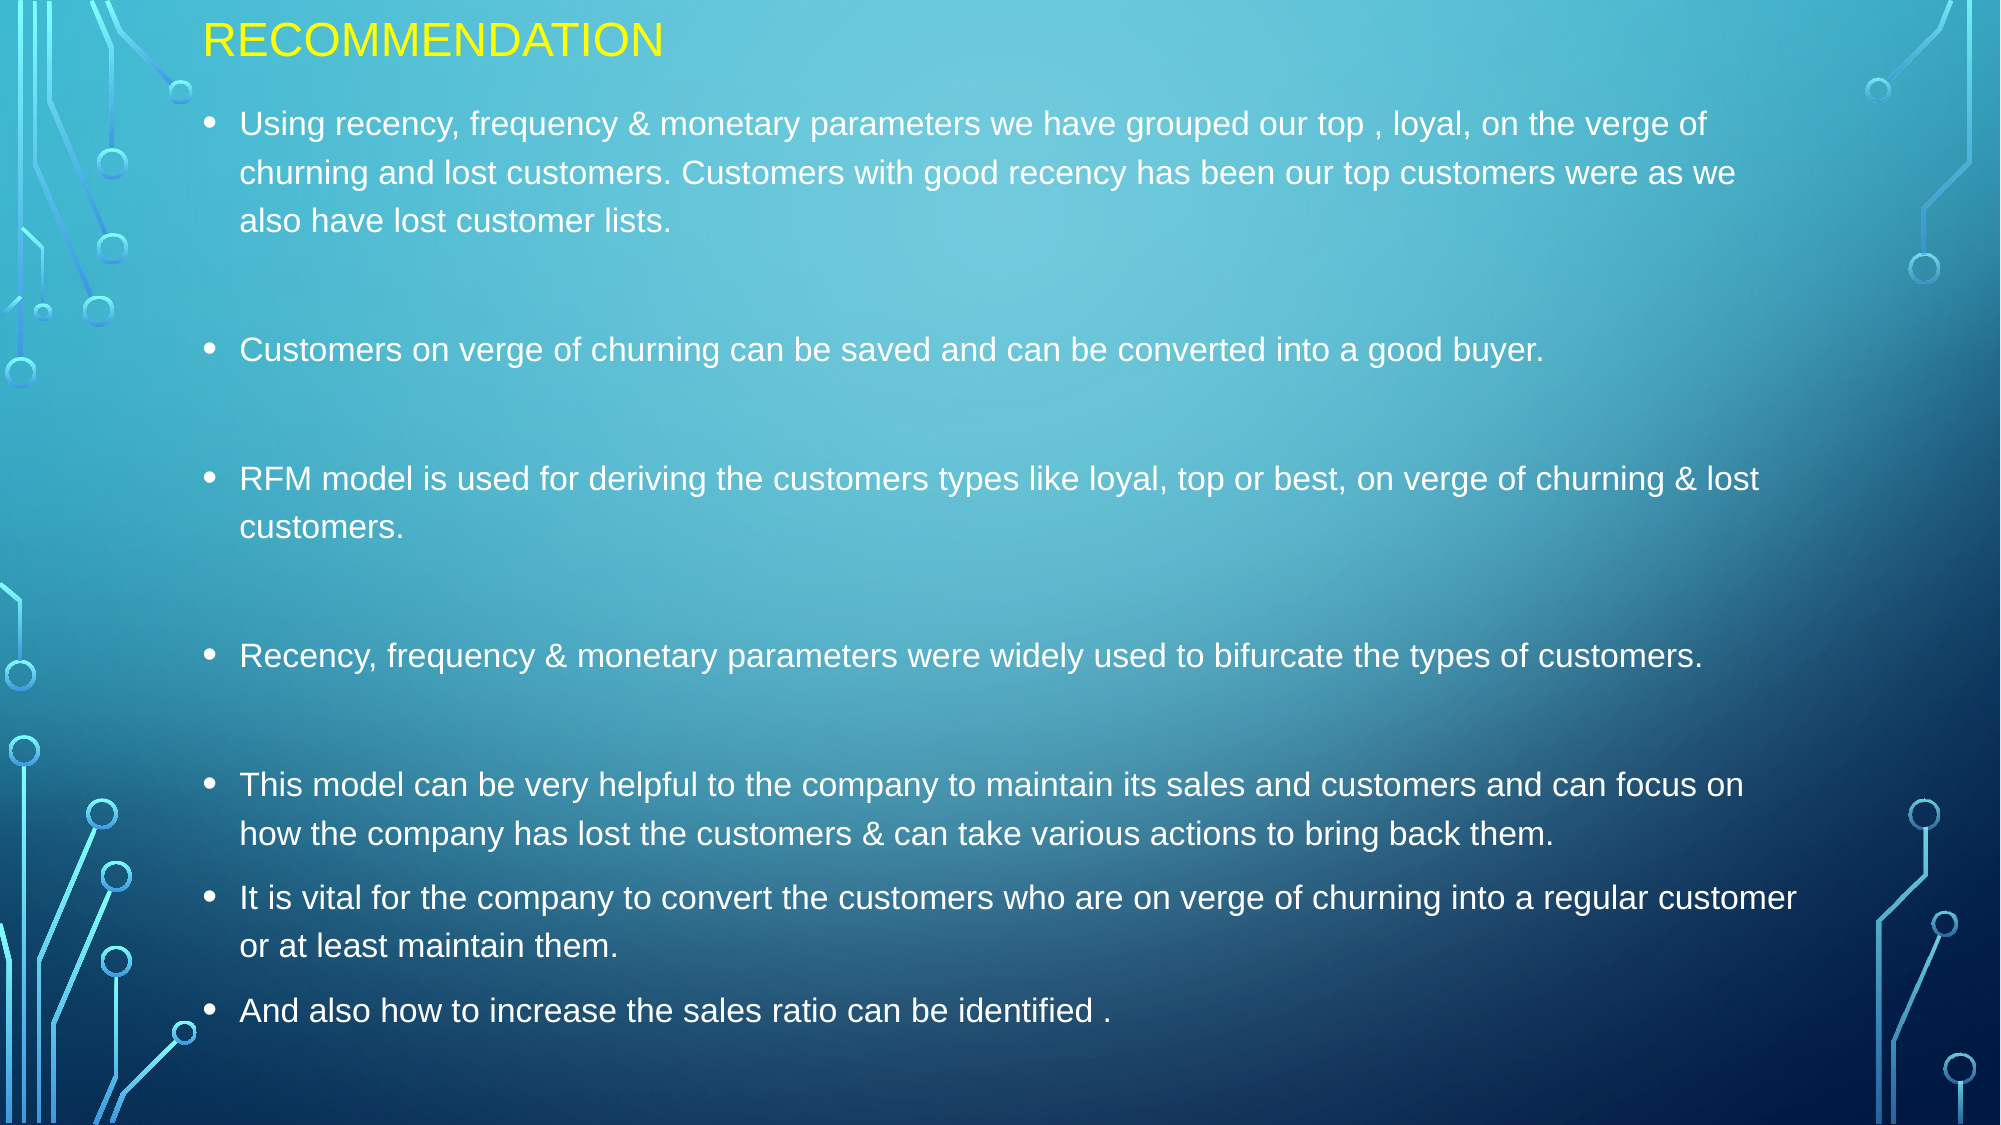

# Recommendation
Using recency, frequency & monetary parameters we have grouped our top , loyal, on the verge of churning and lost customers. Customers with good recency has been our top customers were as we also have lost customer lists.

Customers on verge of churning can be saved and can be converted into a good buyer.

RFM model is used for deriving the customers types like loyal, top or best, on verge of churning & lost customers.

Recency, frequency & monetary parameters were widely used to bifurcate the types of customers.

This model can be very helpful to the company to maintain its sales and customers and can focus on how the company has lost the customers & can take various actions to bring back them.
It is vital for the company to convert the customers who are on verge of churning into a regular customer or at least maintain them.
And also how to increase the sales ratio can be identified .